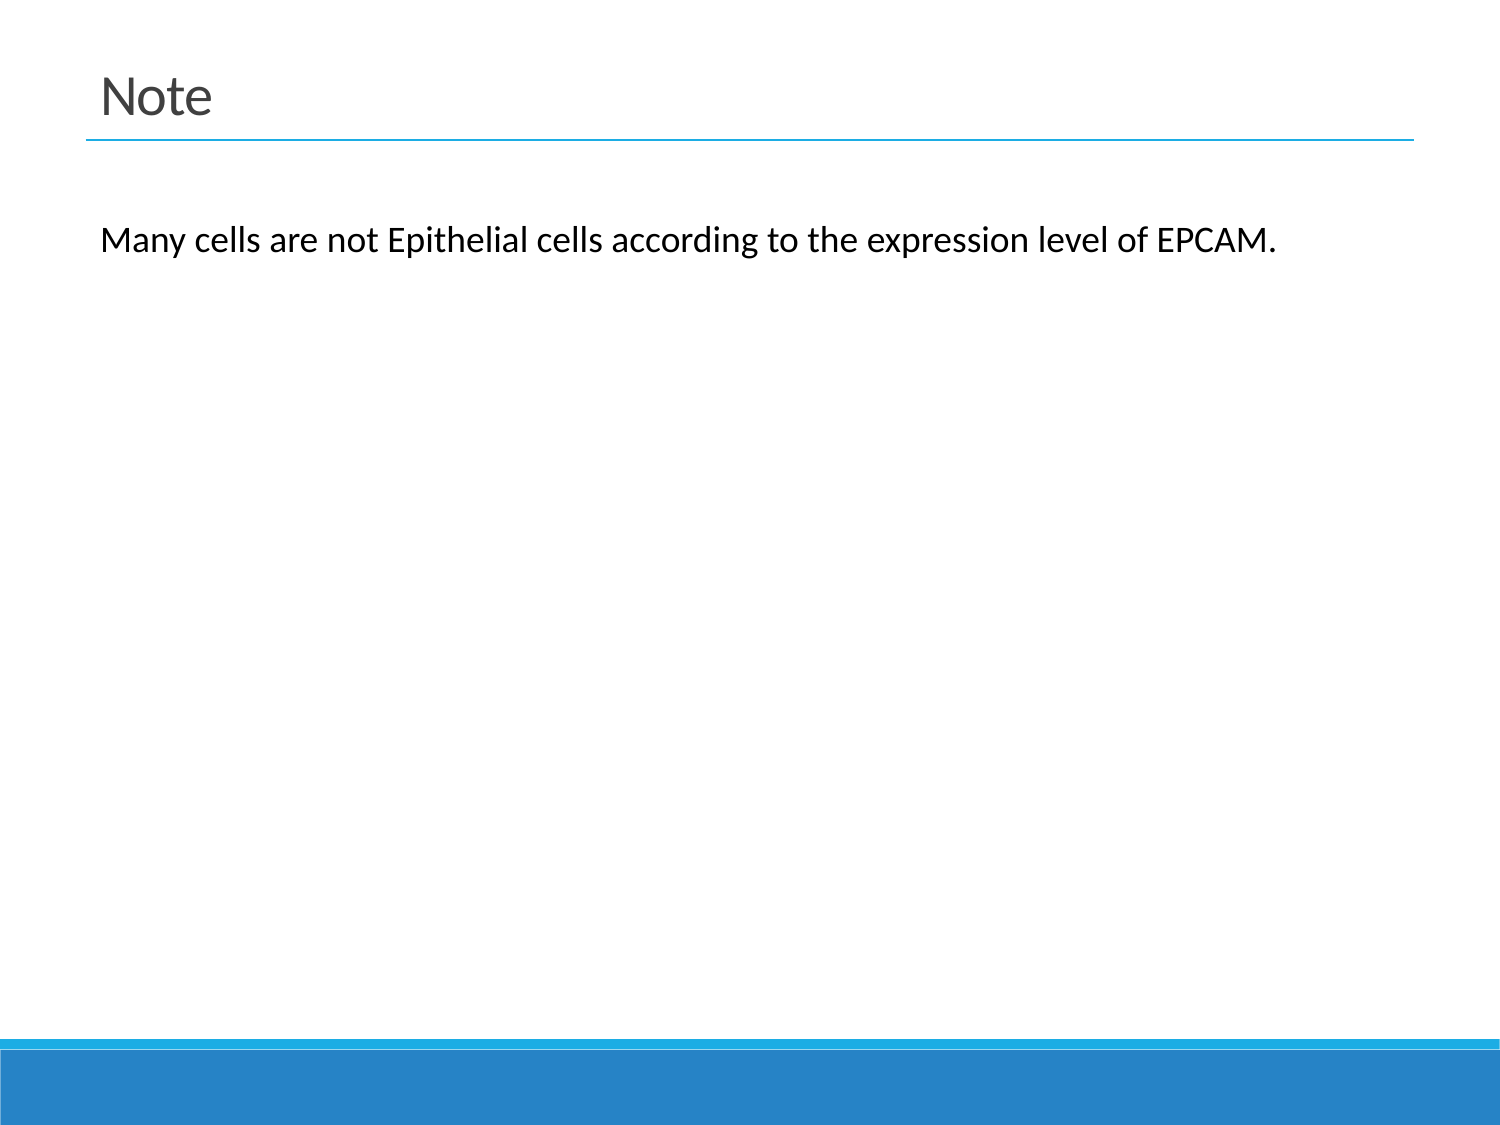

# Note
Many cells are not Epithelial cells according to the expression level of EPCAM.